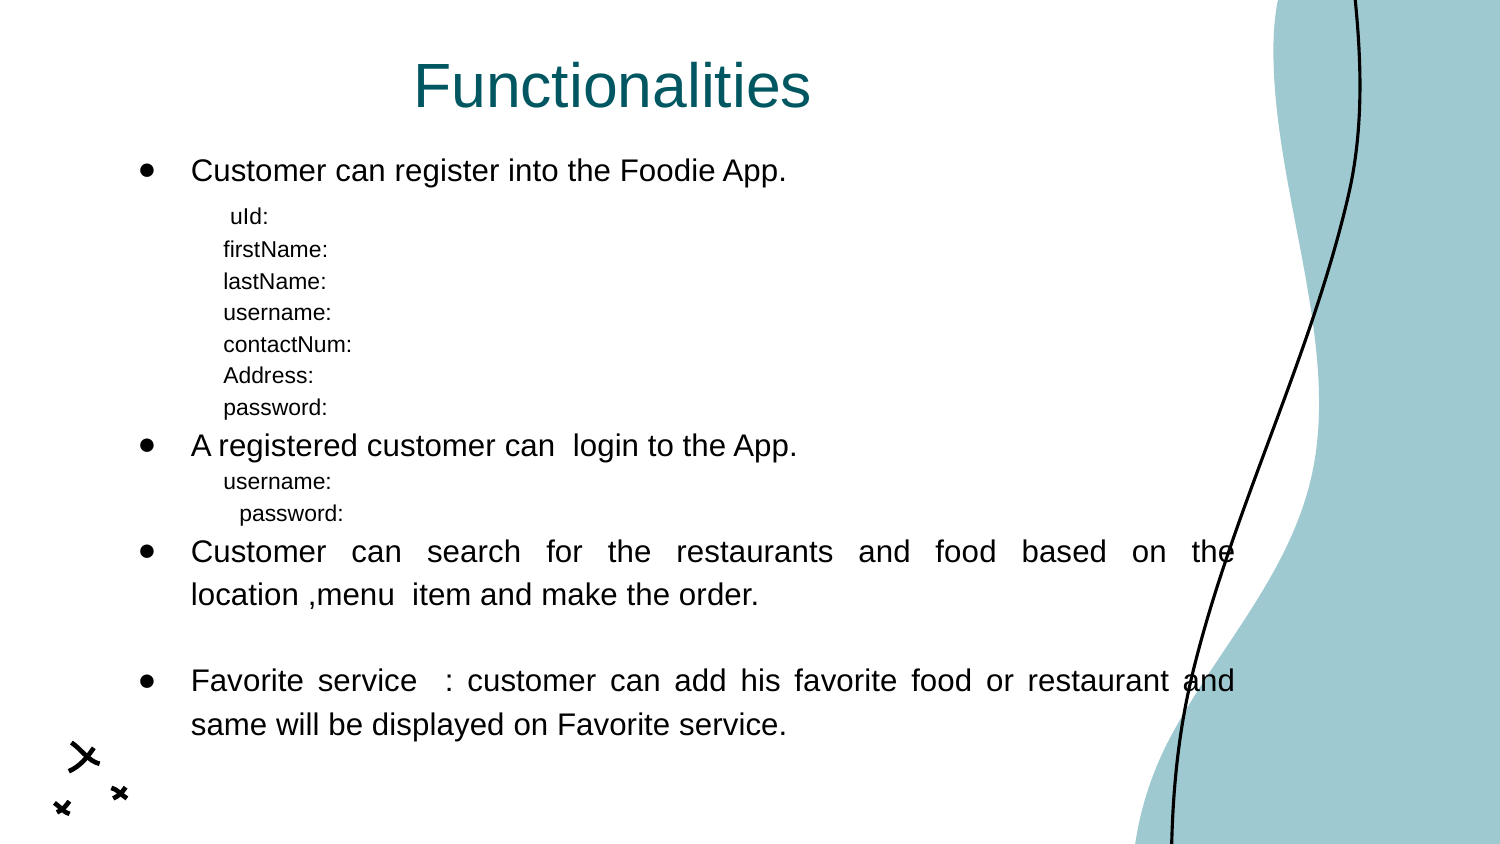

# Customer can register into the Foodie App.
     uId:
     firstName:
     lastName:
     username:
     contactNum:
     Address:
     password:
A registered customer can  login to the App.
     username:
                   password:
Customer can search for the restaurants and food based on the location ,menu  item and make the order.

Favorite service  : customer can add his favorite food or restaurant and same will be displayed on Favorite service.

Functionalities